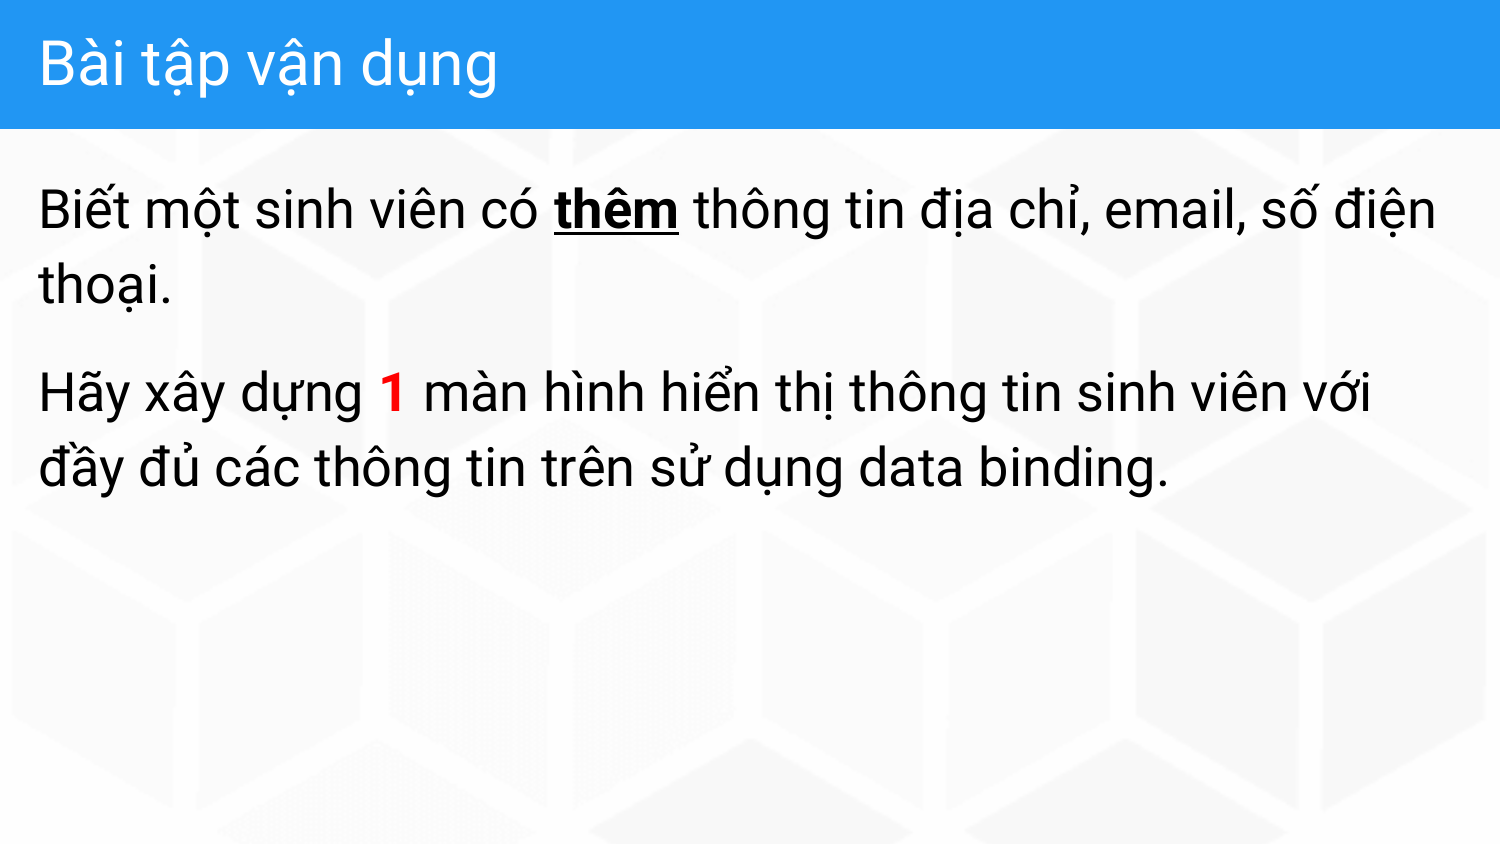

# Bài tập vận dụng
Biết một sinh viên có thêm thông tin địa chỉ, email, số điện thoại.
Hãy xây dựng 1 màn hình hiển thị thông tin sinh viên với đầy đủ các thông tin trên sử dụng data binding.